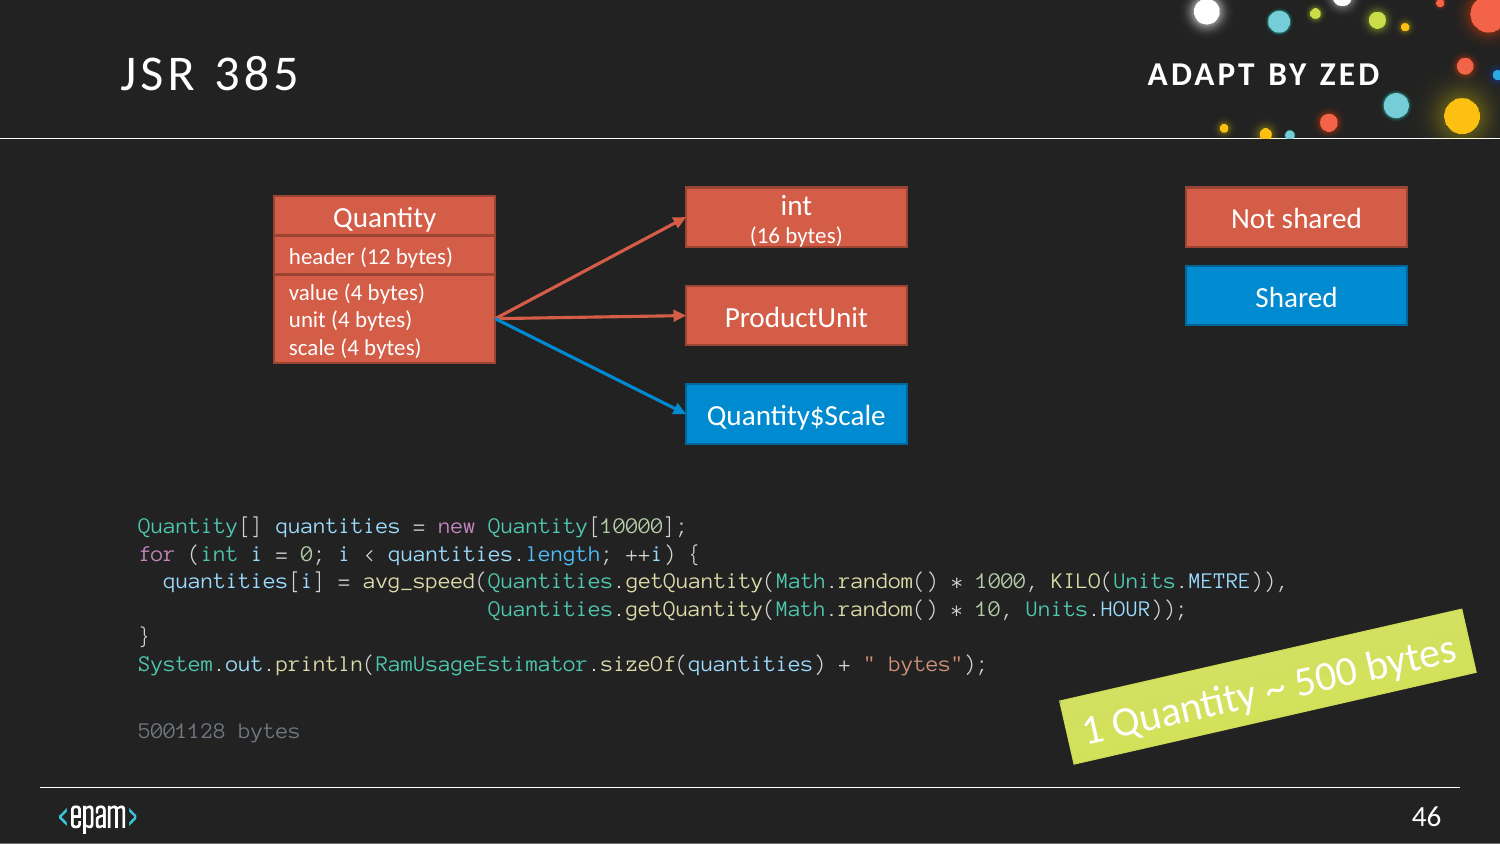

JSR 385
int
(16 bytes)
Not shared
Quantity
header (12 bytes)
value (4 bytes)
unit (4 bytes)
scale (4 bytes)
Shared
ProductUnit
Quantity$Scale
Quantity[] quantities = new Quantity[10000];
for (int i = 0; i < quantities.length; ++i) {
  quantities[i] = avg_speed(Quantities.getQuantity(Math.random() * 1000, KILO(Units.METRE)),
                            Quantities.getQuantity(Math.random() * 10, Units.HOUR));
}
System.out.println(RamUsageEstimator.sizeOf(quantities) + " bytes");
1 Quantity ~ 500 bytes
5001128 bytes
46